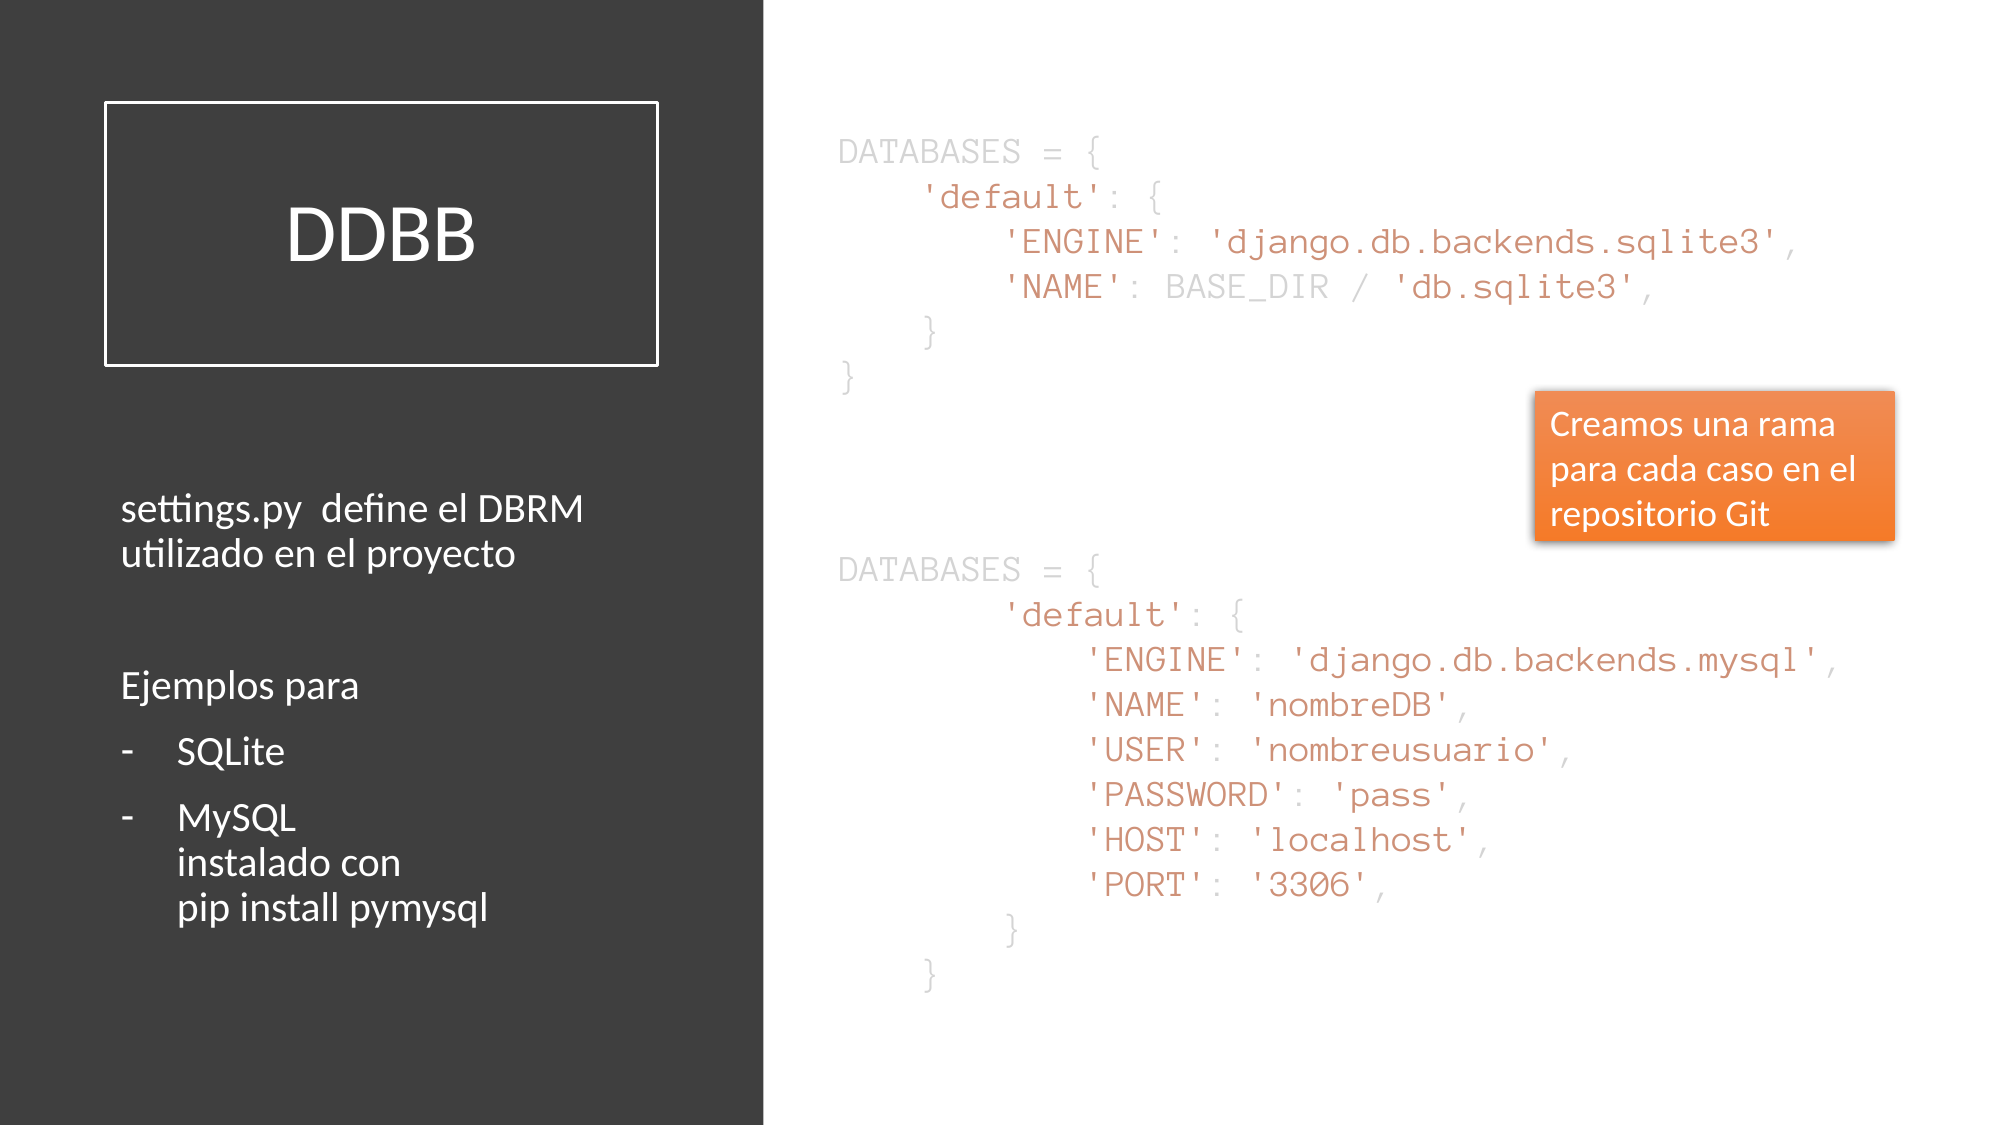

# DDBB
DATABASES = {
    'default': {
        'ENGINE': 'django.db.backends.sqlite3',
        'NAME': BASE_DIR / 'db.sqlite3',
    }
}
Creamos una rama para cada caso en el repositorio Git
settings.py  define el DBRM utilizado en el proyecto

Ejemplos para
SQLite
MySQL
instalado con
pip install pymysql
DATABASES = {
        'default': {
            'ENGINE': 'django.db.backends.mysql',
            'NAME': 'nombreDB',
            'USER': 'nombreusuario',
            'PASSWORD': 'pass',
            'HOST': 'localhost',
            'PORT': '3306',
        }
    }